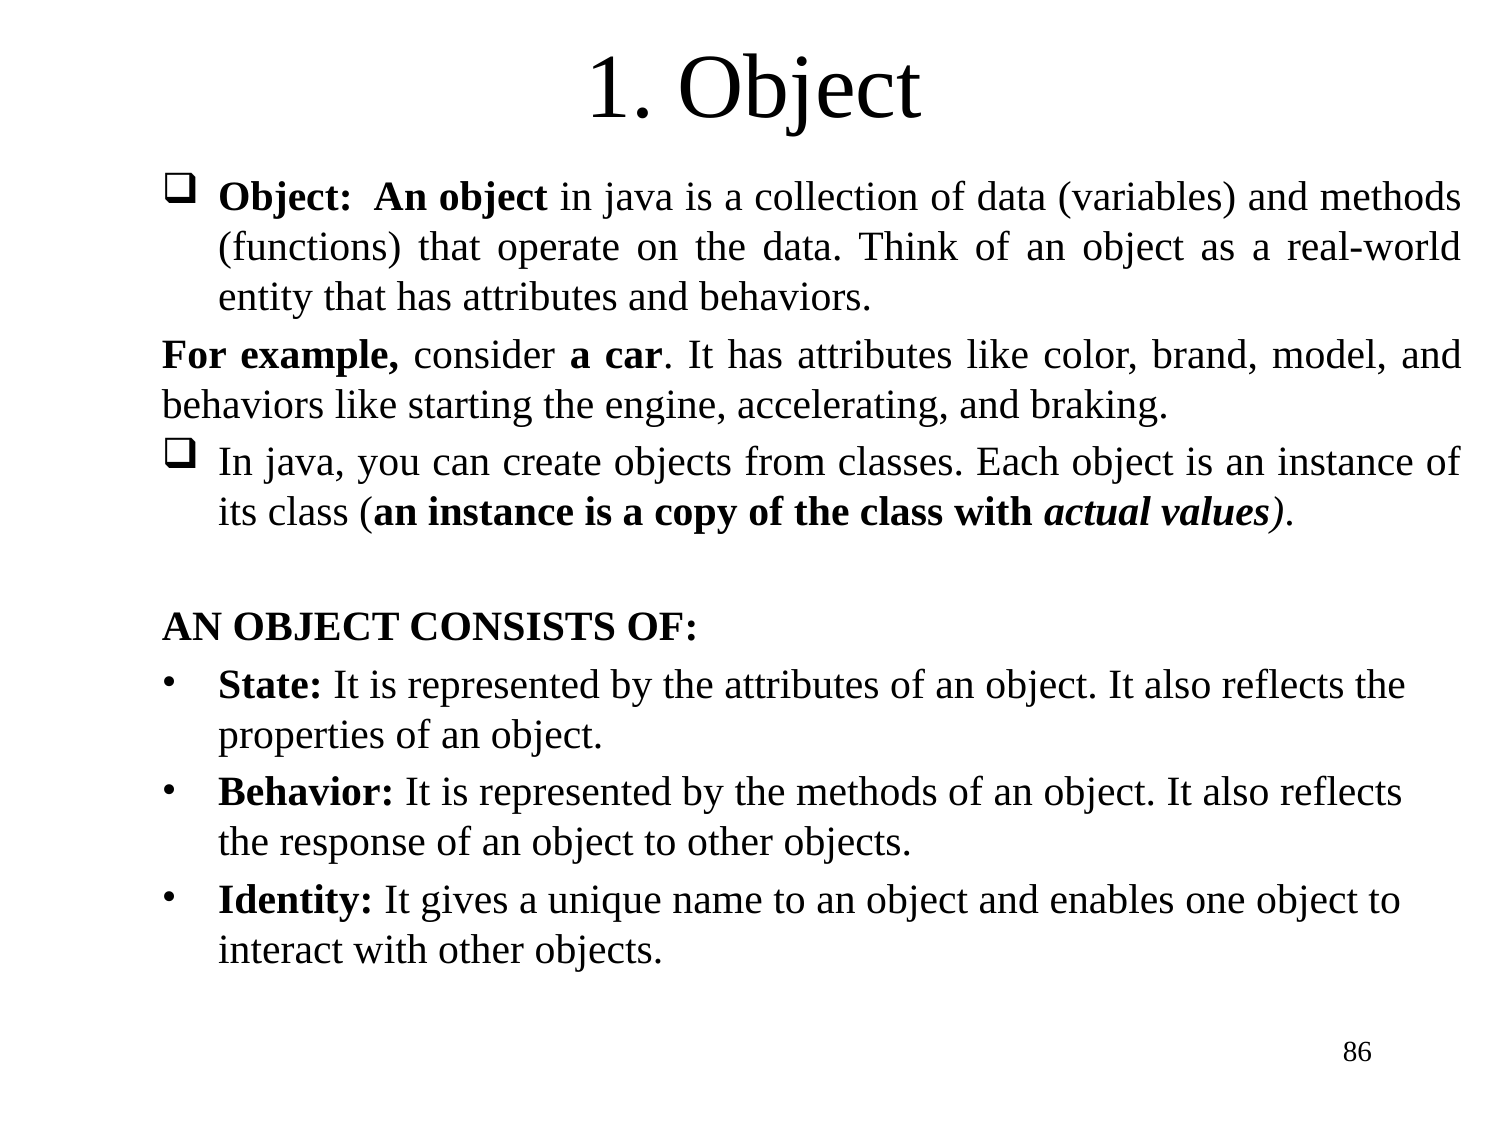

# 1. Object
Object:  An object in java is a collection of data (variables) and methods (functions) that operate on the data. Think of an object as a real-world entity that has attributes and behaviors.
For example, consider a car. It has attributes like color, brand, model, and behaviors like starting the engine, accelerating, and braking.
In java, you can create objects from classes. Each object is an instance of its class (an instance is a copy of the class with actual values).

AN OBJECT CONSISTS OF:
State: It is represented by the attributes of an object. It also reflects the properties of an object.
Behavior: It is represented by the methods of an object. It also reflects the response of an object to other objects.
Identity: It gives a unique name to an object and enables one object to interact with other objects.

86